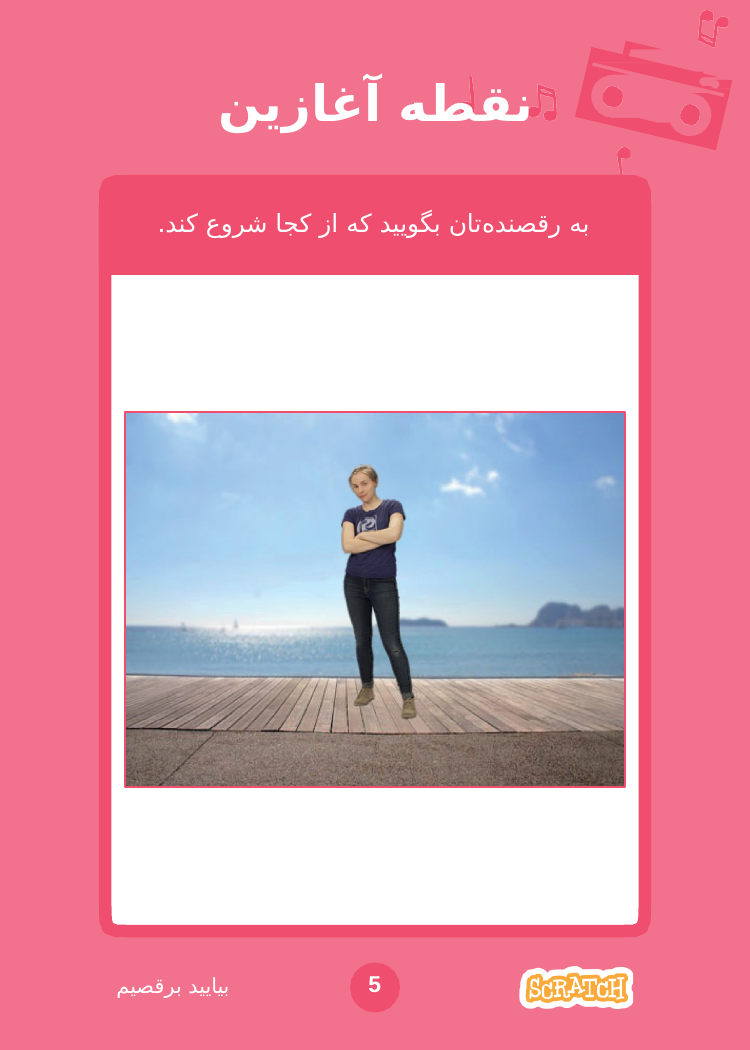

# نقطه آغازین

به رقصنده‌تان بگویید که از کجا شروع کند.

5
بیایید برقصیم